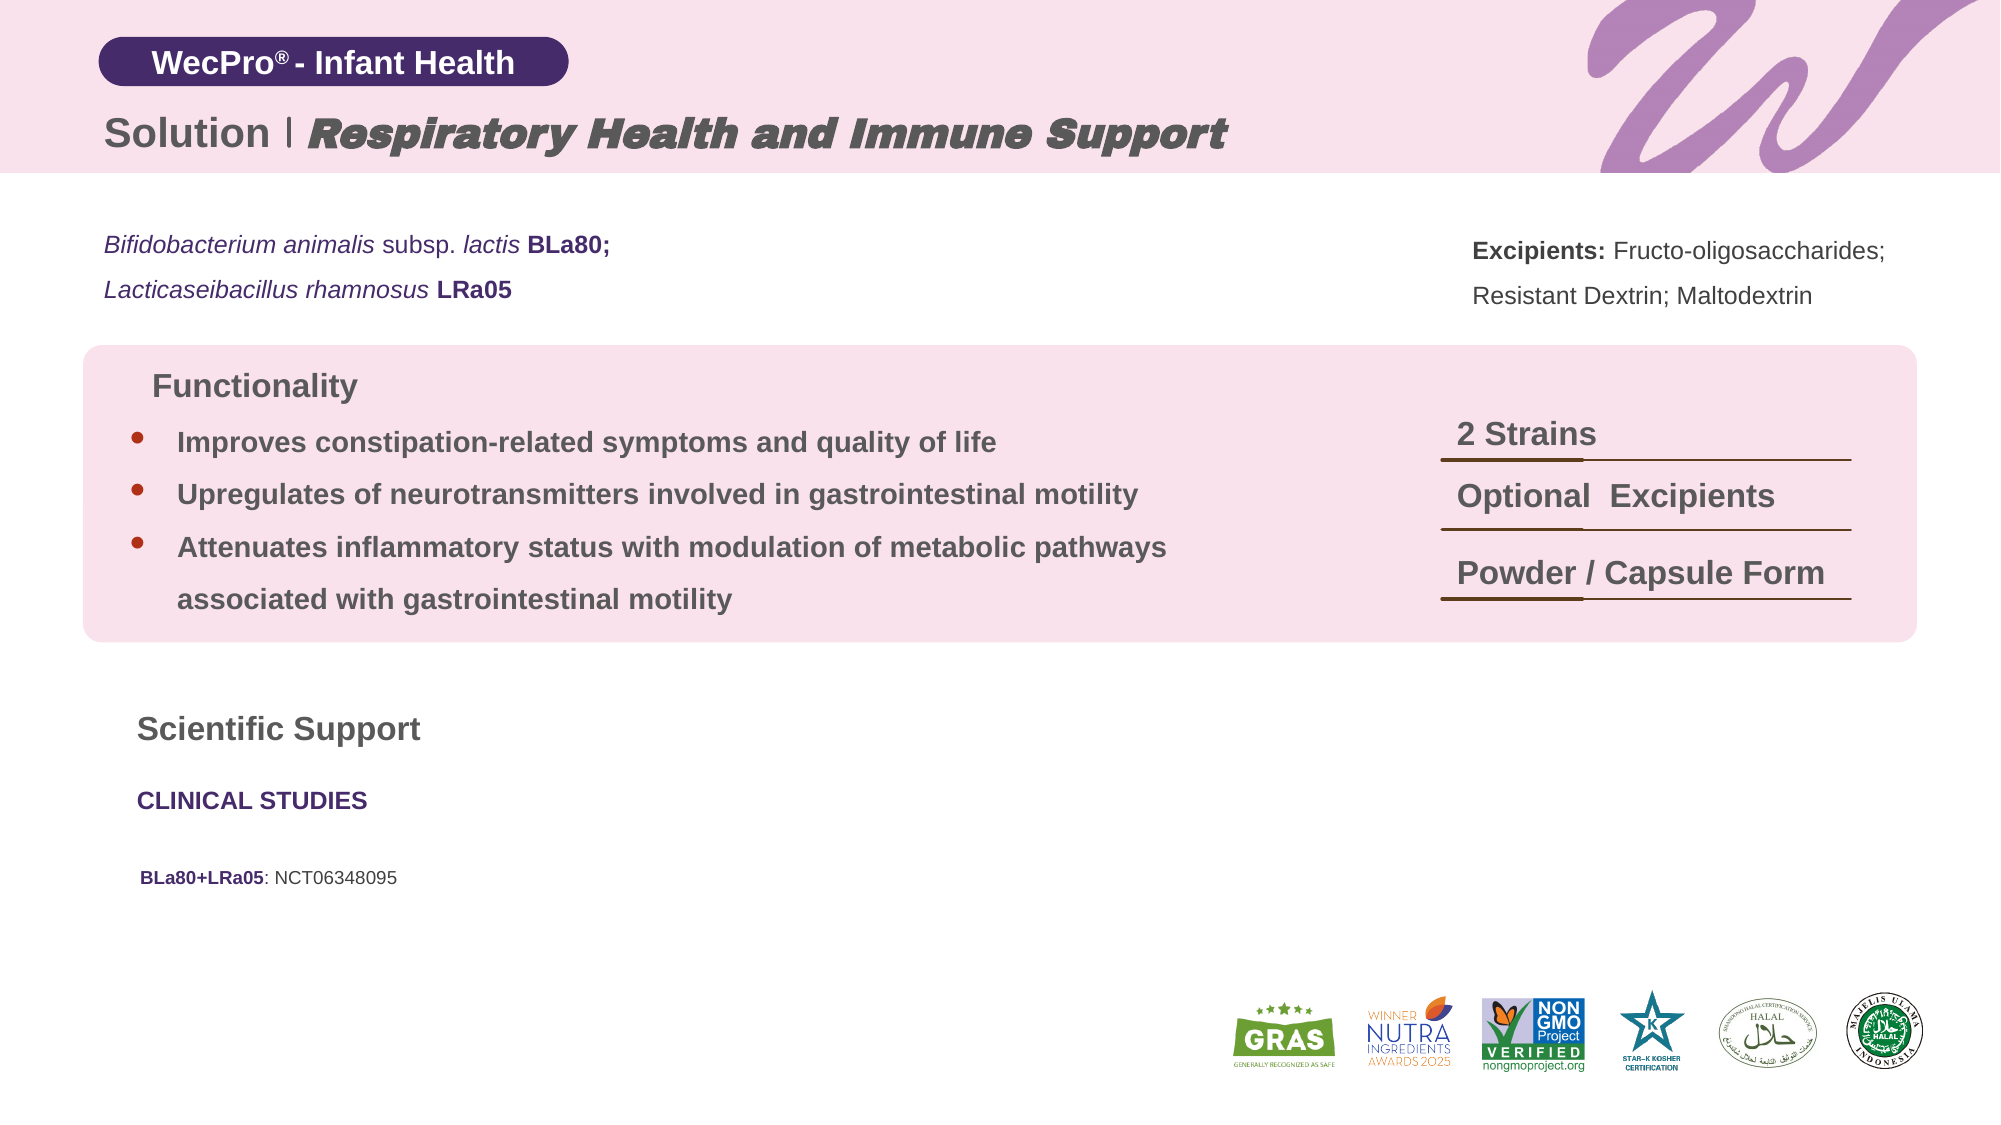

Solution
Respiratory Health and Immune Support
Bifidobacterium animalis subsp. lactis BLa80;
Lacticaseibacillus rhamnosus LRa05
Excipients: Fructo-oligosaccharides; Resistant Dextrin; Maltodextrin

Functionality
Improves constipation-related symptoms and quality of life
Upregulates of neurotransmitters involved in gastrointestinal motility
Attenuates inflammatory status with modulation of metabolic pathways associated with gastrointestinal motility
2 Strains
Optional  Excipients
Powder / Capsule Form
Scientific Support
CLINICAL STUDIES
|  | BLa80+LRa05: NCT06348095 |
| --- | --- |